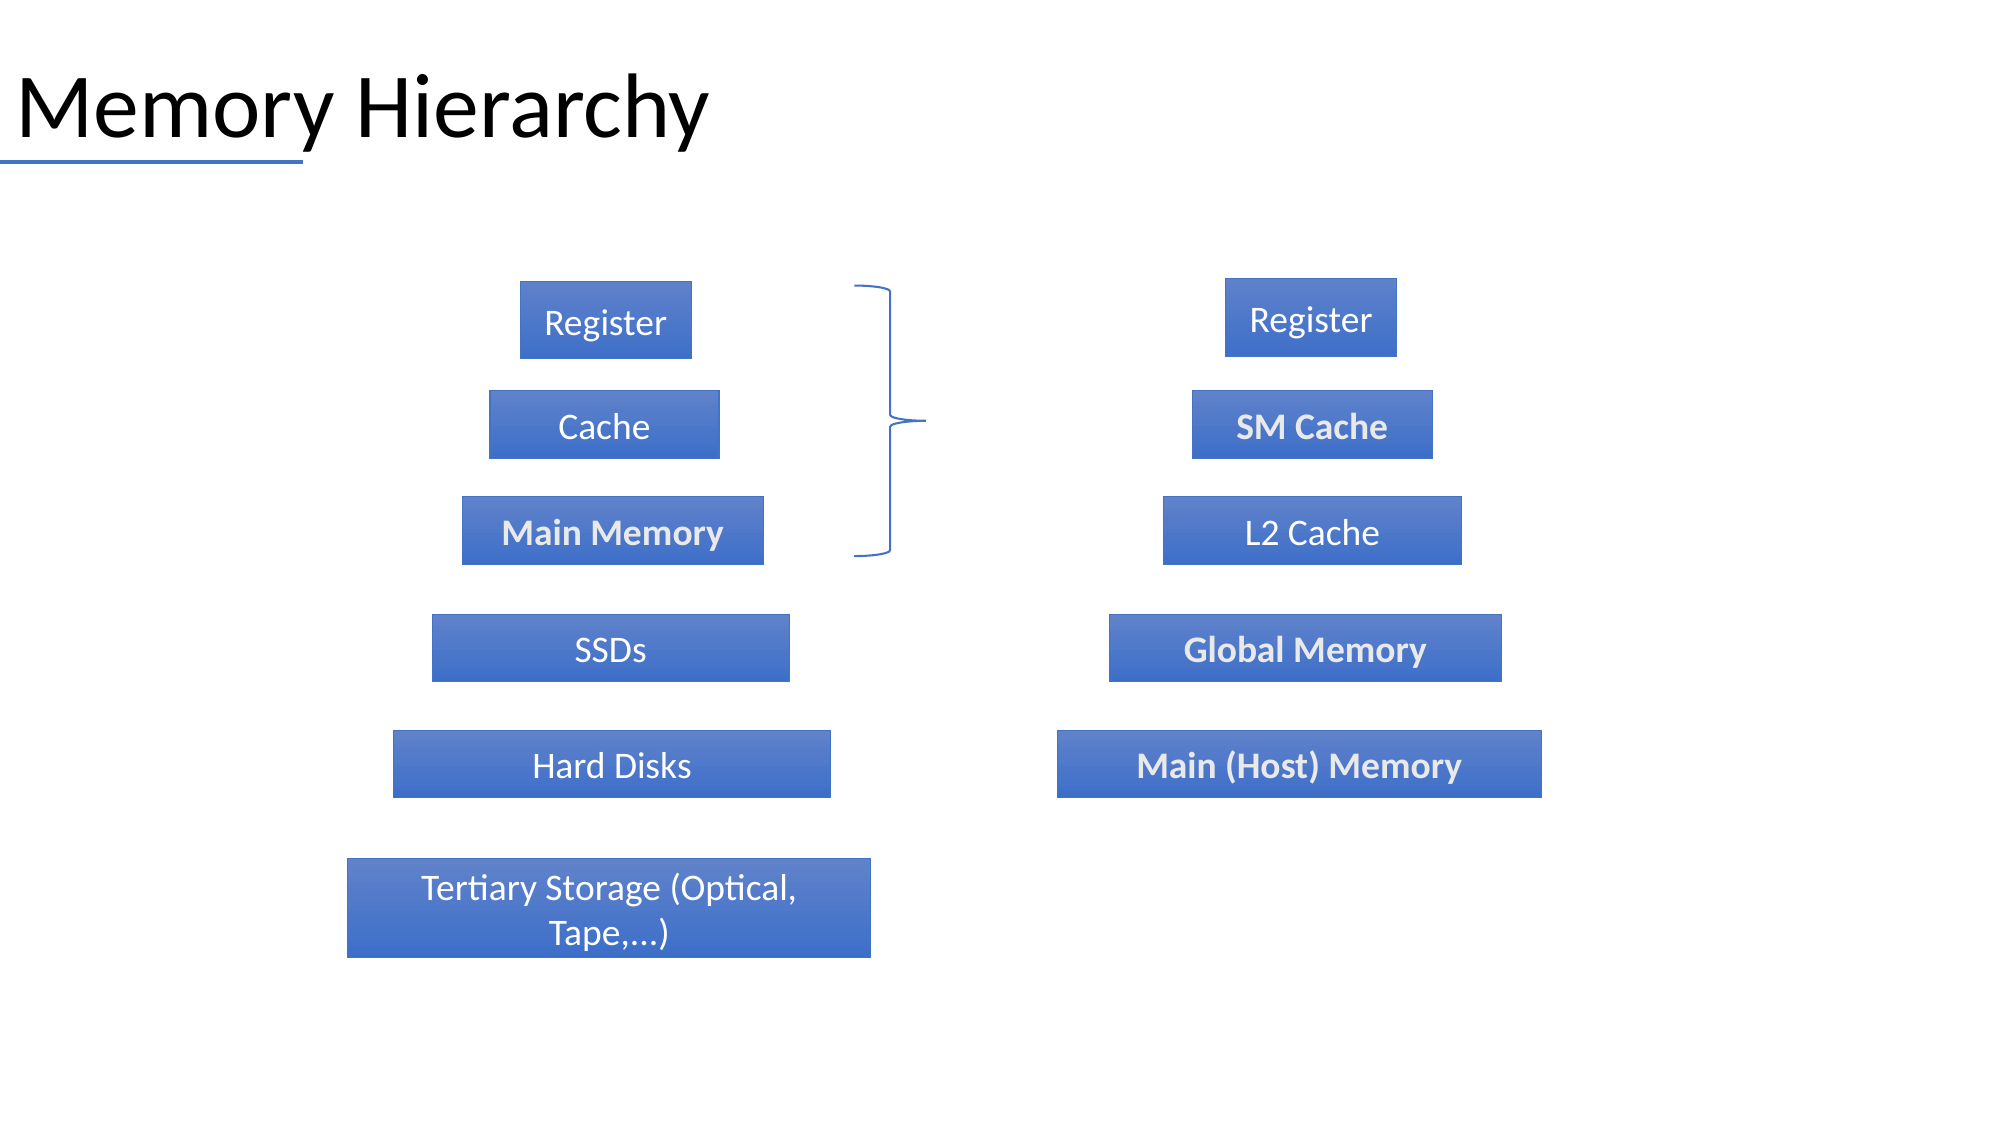

# Memory Hierarchy
Register
Register

Cache
SM Cache
Main Memory
L2 Cache
SSDs
Global Memory
Hard Disks
Main (Host) Memory
Tertiary Storage (Optical, Tape,...)